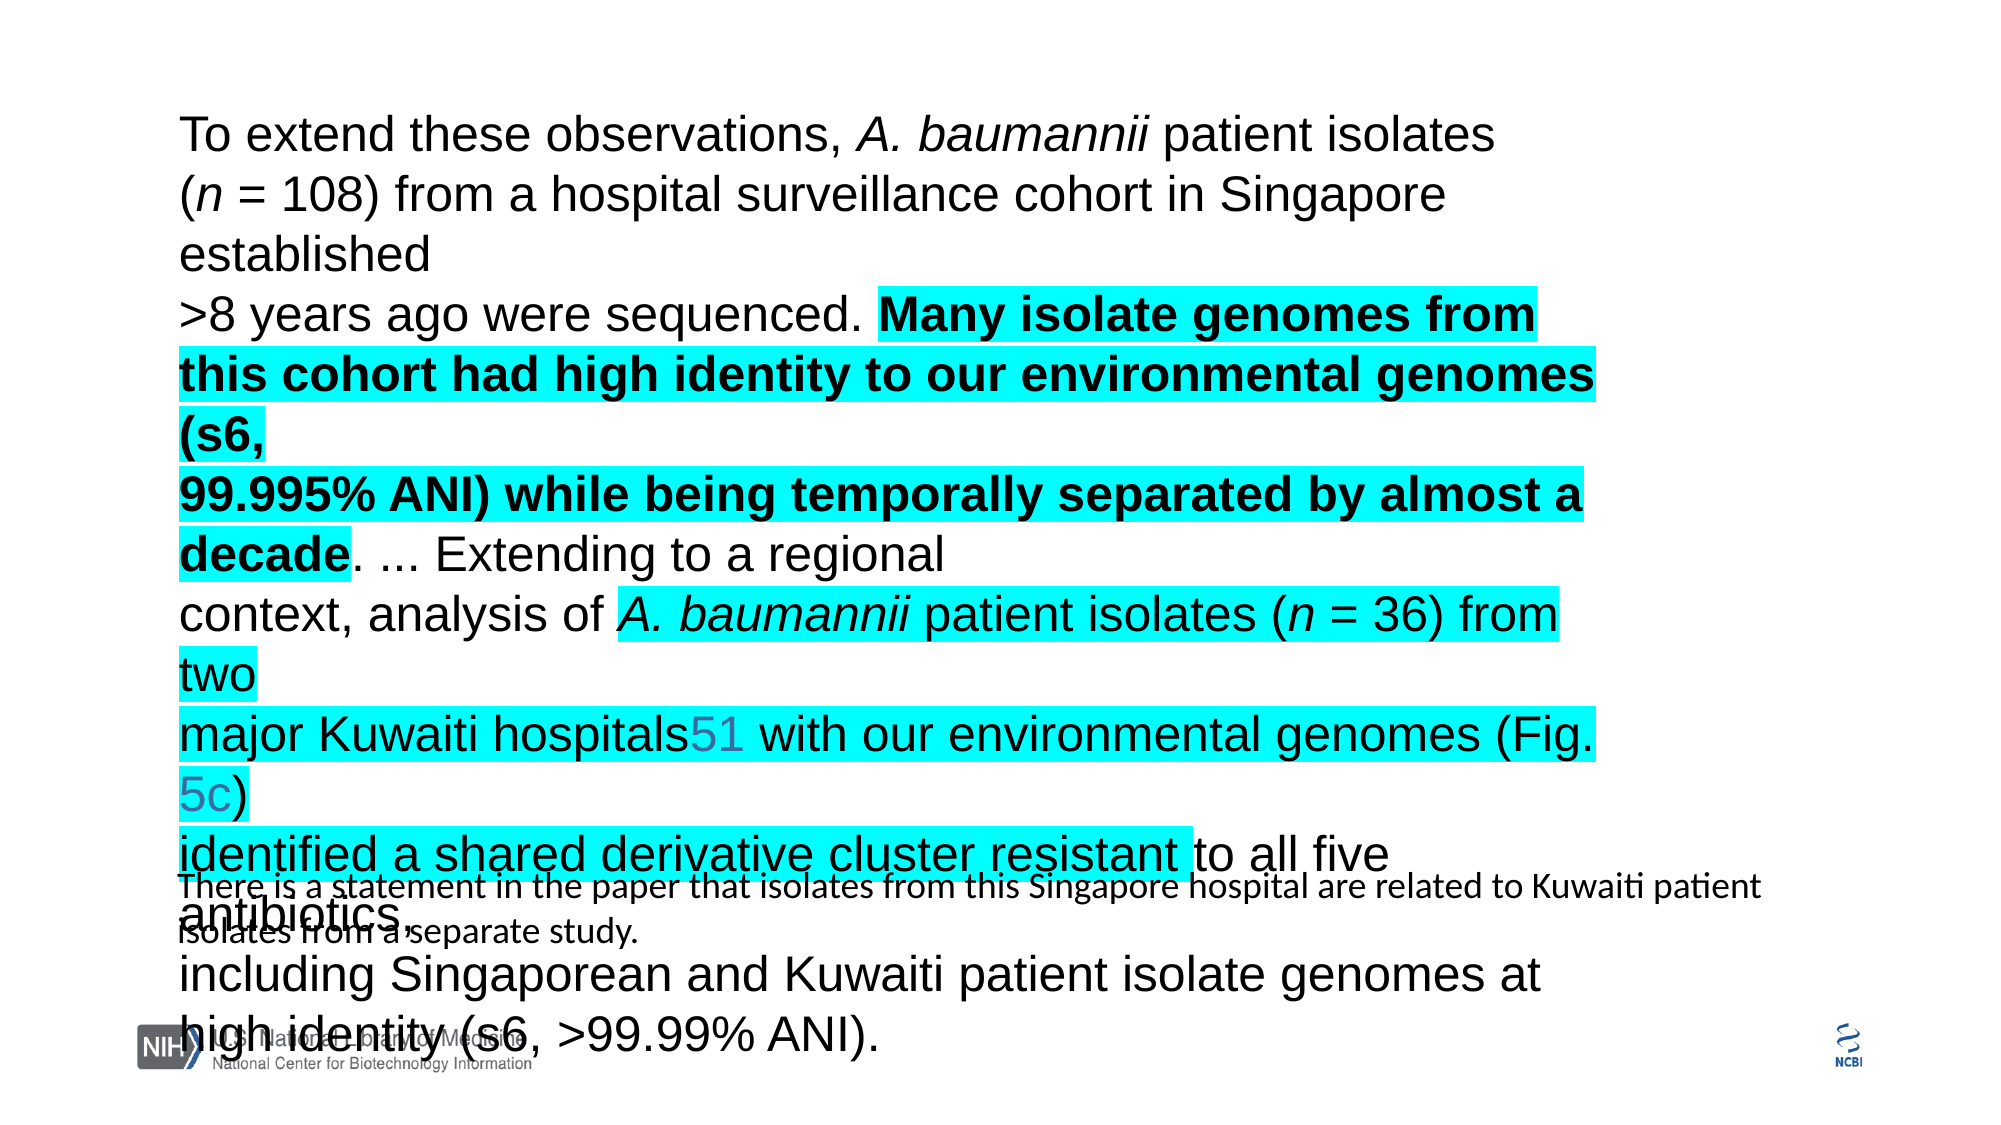

To extend these observations, A. baumannii patient isolates
(n = 108) from a hospital surveillance cohort in Singapore established
>8 years ago were sequenced. Many isolate genomes from
this cohort had high identity to our environmental genomes (s6,
99.995% ANI) while being temporally separated by almost a
decade. ... Extending to a regional
context, analysis of A. baumannii patient isolates (n = 36) from two
major Kuwaiti hospitals51 with our environmental genomes (Fig. 5c)
identified a shared derivative cluster resistant to all five antibiotics,
including Singaporean and Kuwaiti patient isolate genomes at
high identity (s6, >99.99% ANI).
There is a statement in the paper that isolates from this Singapore hospital are related to Kuwaiti patient
isolates from a separate study.